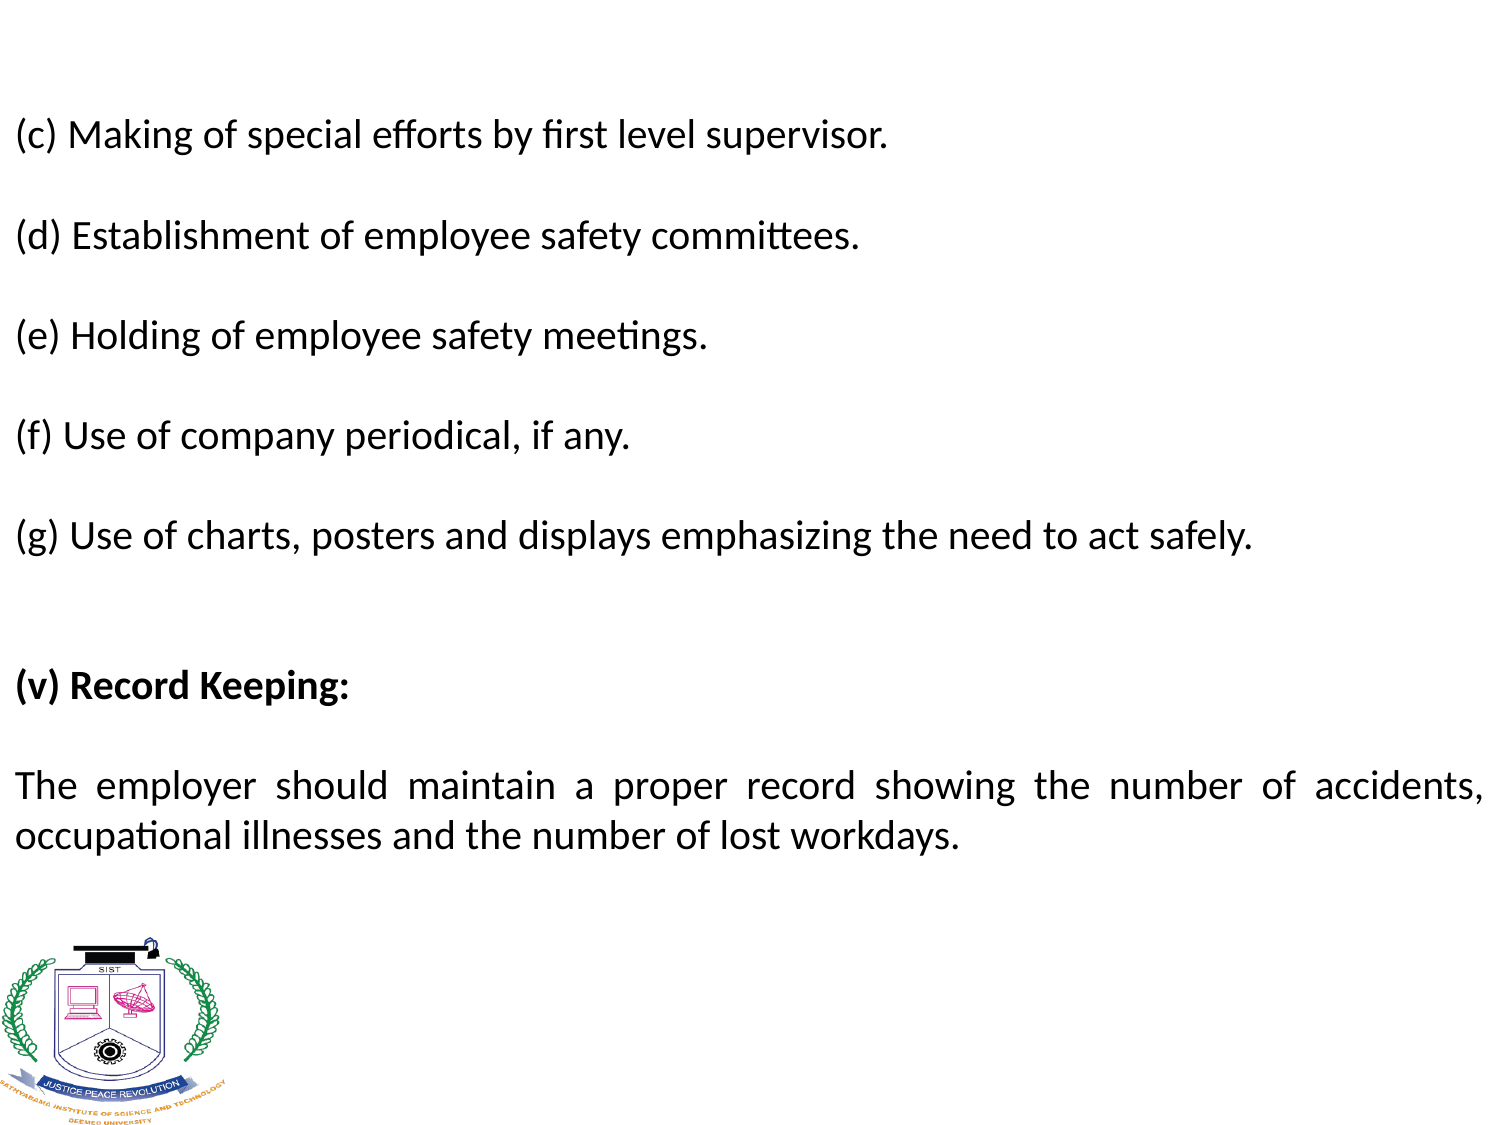

(c) Making of special efforts by first level supervisor.

(d) Establishment of employee safety committees.

(e) Holding of employee safety meetings.

(f) Use of company periodical, if any.

(g) Use of charts, posters and displays emphasizing the need to act safely.

(v) Record Keeping:

The employer should maintain a proper record showing the number of accidents, occupational illnesses and the number of lost workdays.